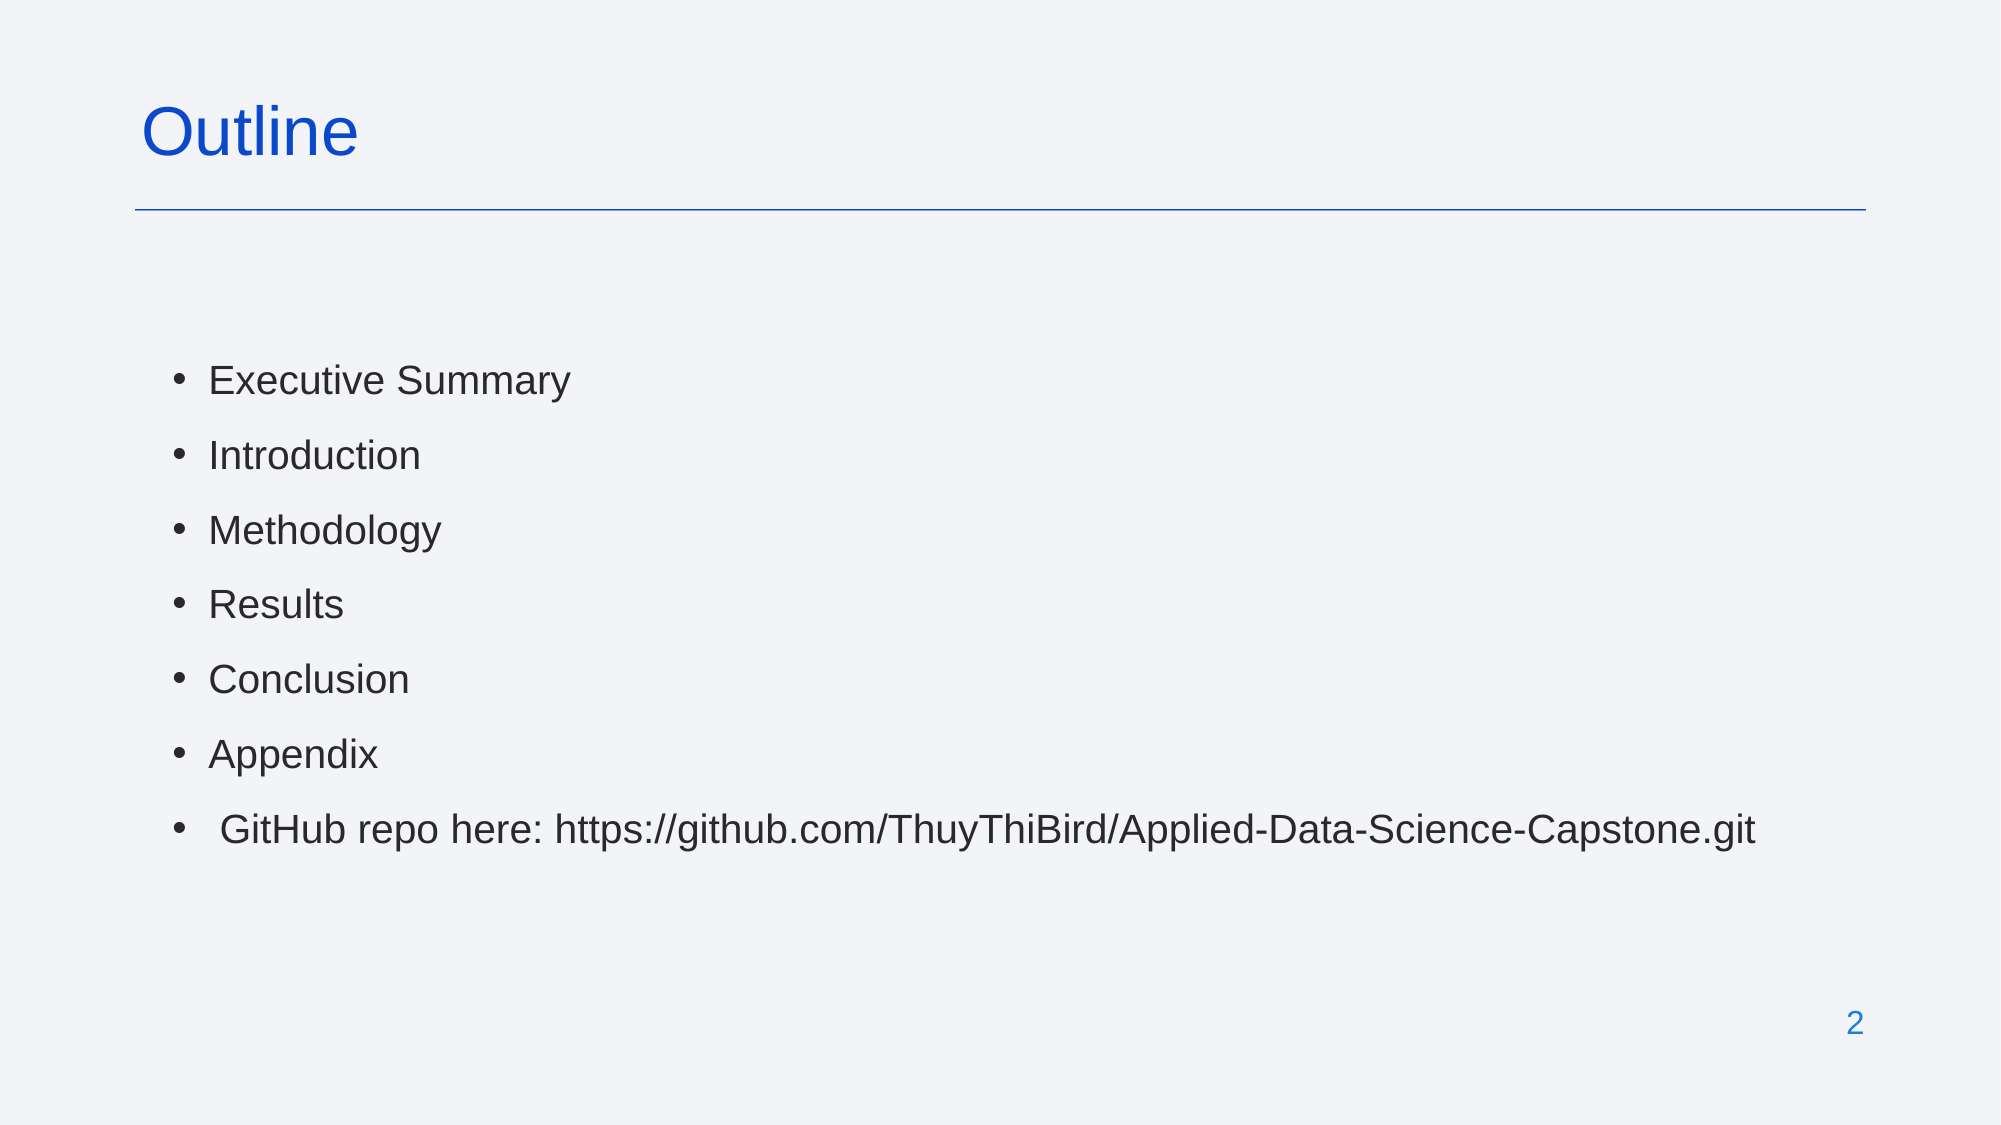

Outline
Executive Summary
Introduction
Methodology
Results
Conclusion
Appendix
 GitHub repo here: https://github.com/ThuyThiBird/Applied-Data-Science-Capstone.git
2